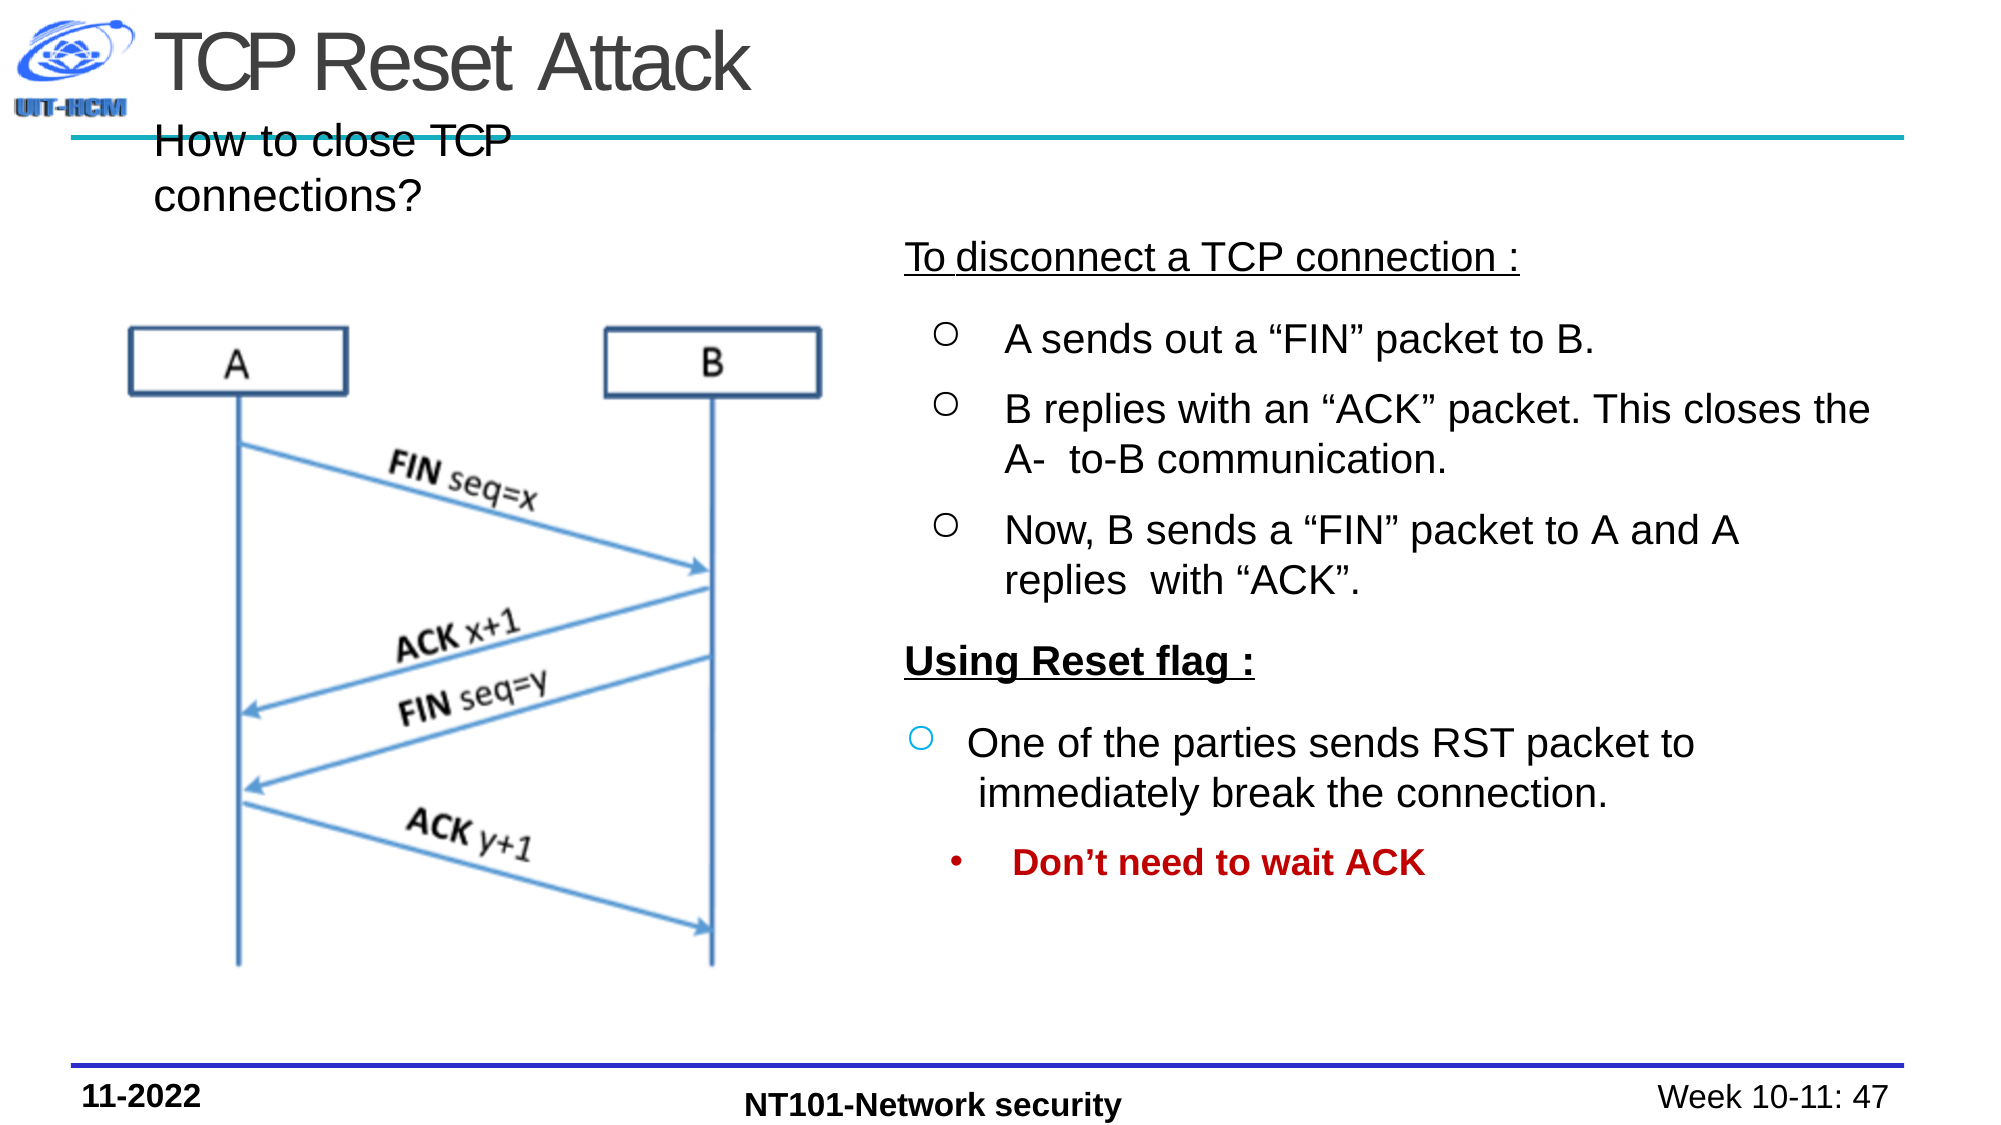

# TCP Reset Attack
How to close TCP connections?
To disconnect a TCP connection :
A sends out a “FIN” packet to B.
B replies with an “ACK” packet. This closes the A-  to-B communication.
Now, B sends a “FIN” packet to A and A replies  with “ACK”.
Using Reset flag :
One of the parties sends RST packet to  immediately break the connection.
Don’t need to wait ACK